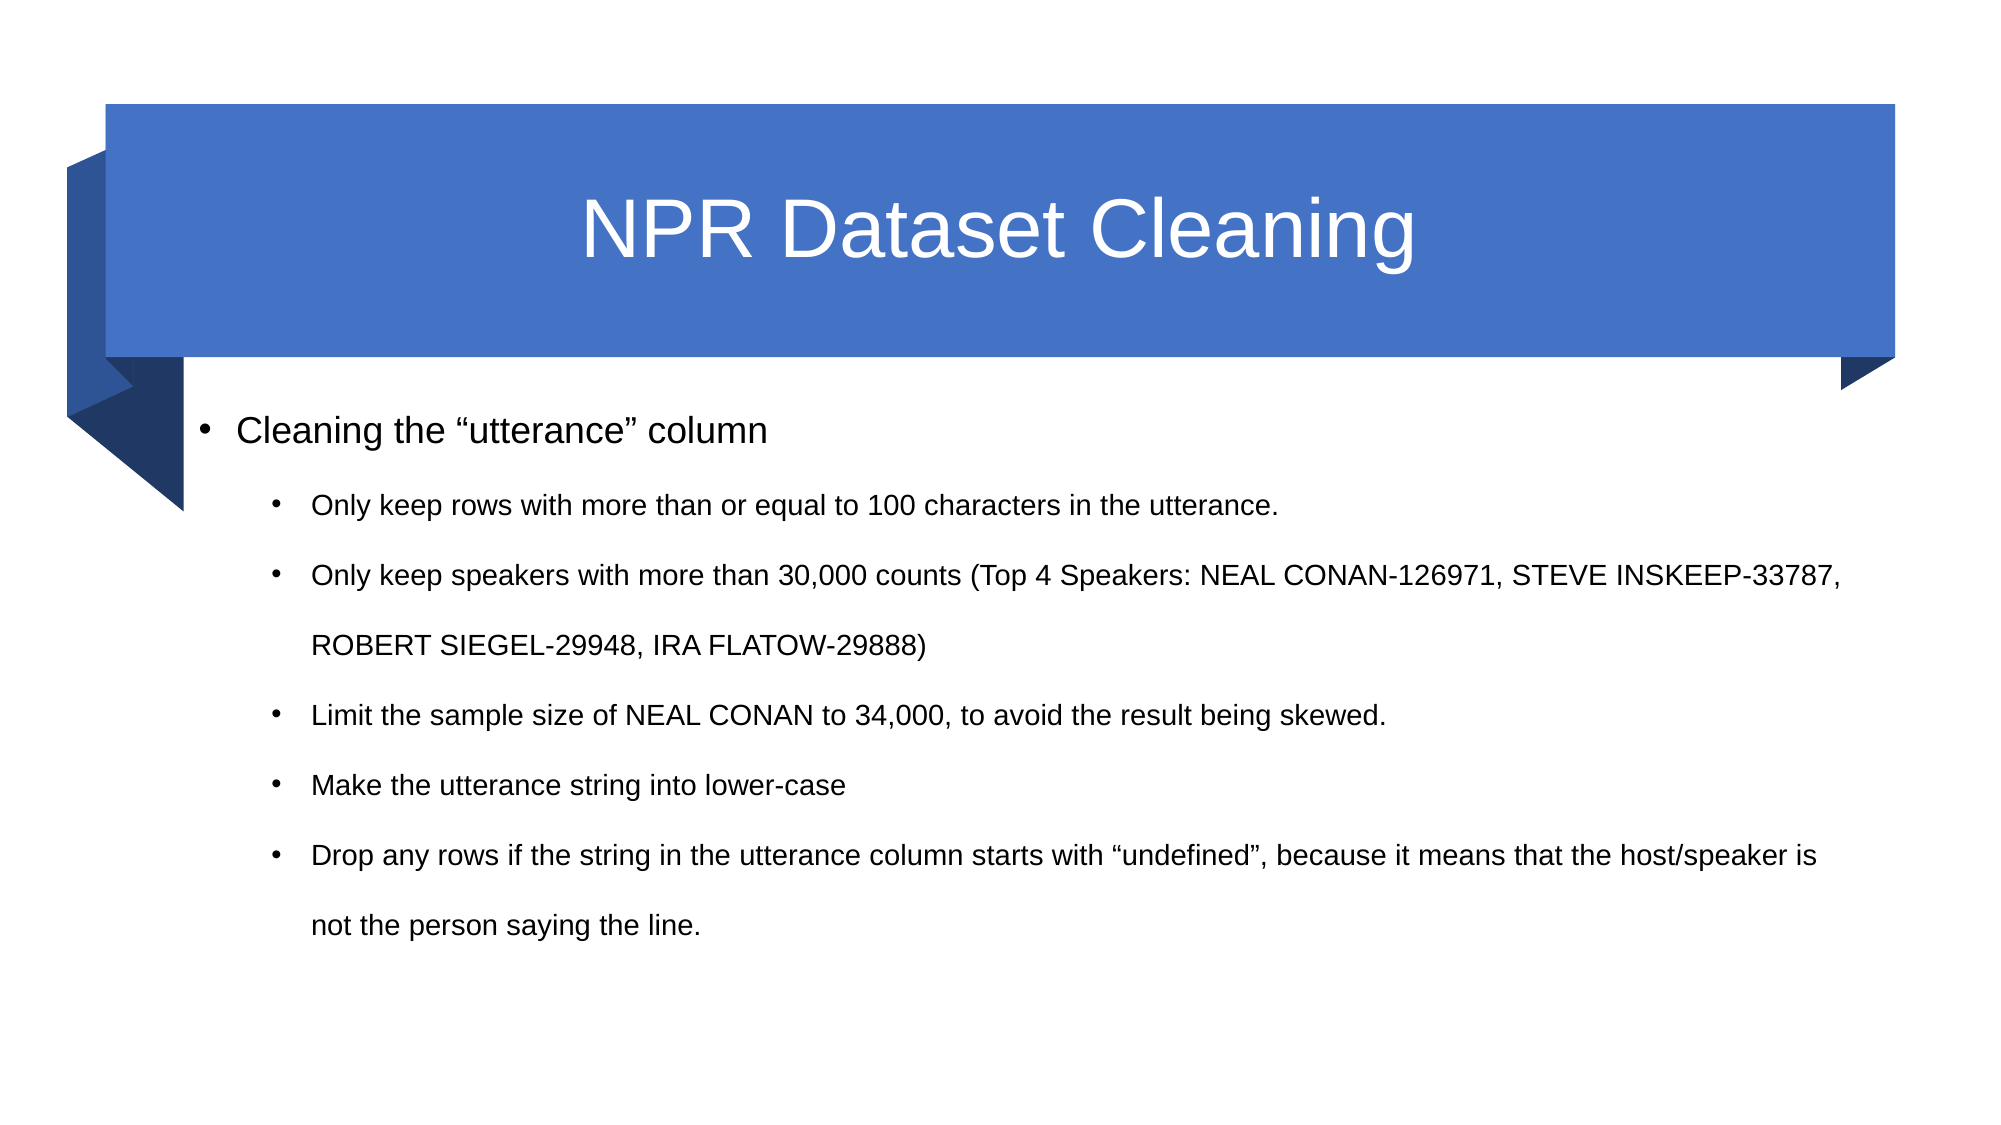

# NPR Dataset Cleaning

Cleaning the “utterance” column
Only keep rows with more than or equal to 100 characters in the utterance.
Only keep speakers with more than 30,000 counts (Top 4 Speakers: NEAL CONAN-126971, STEVE INSKEEP-33787, ROBERT SIEGEL-29948, IRA FLATOW-29888)
Limit the sample size of NEAL CONAN to 34,000, to avoid the result being skewed.
Make the utterance string into lower-case
Drop any rows if the string in the utterance column starts with “undefined”, because it means that the host/speaker is not the person saying the line.